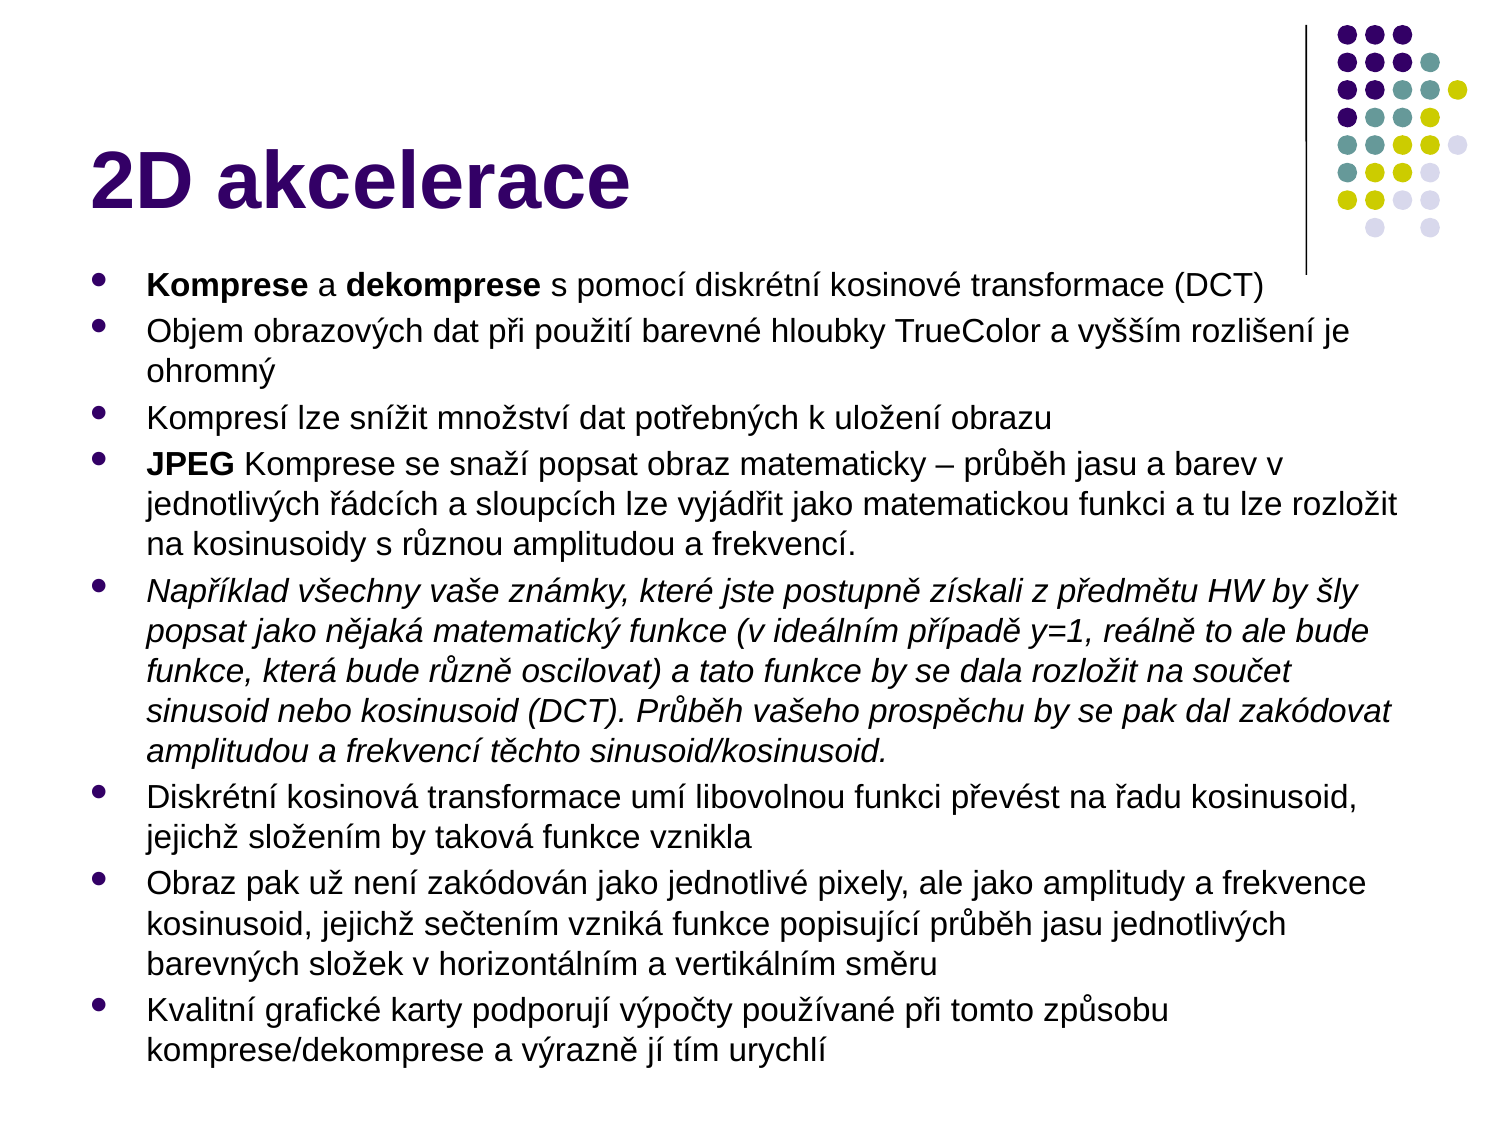

# 2D akcelerace
Komprese a dekomprese s pomocí diskrétní kosinové transformace (DCT)
Objem obrazových dat při použití barevné hloubky TrueColor a vyšším rozlišení je ohromný
Kompresí lze snížit množství dat potřebných k uložení obrazu
JPEG Komprese se snaží popsat obraz matematicky – průběh jasu a barev v jednotlivých řádcích a sloupcích lze vyjádřit jako matematickou funkci a tu lze rozložit na kosinusoidy s různou amplitudou a frekvencí.
Například všechny vaše známky, které jste postupně získali z předmětu HW by šly popsat jako nějaká matematický funkce (v ideálním případě y=1, reálně to ale bude funkce, která bude různě oscilovat) a tato funkce by se dala rozložit na součet sinusoid nebo kosinusoid (DCT). Průběh vašeho prospěchu by se pak dal zakódovat amplitudou a frekvencí těchto sinusoid/kosinusoid.
Diskrétní kosinová transformace umí libovolnou funkci převést na řadu kosinusoid, jejichž složením by taková funkce vznikla
Obraz pak už není zakódován jako jednotlivé pixely, ale jako amplitudy a frekvence kosinusoid, jejichž sečtením vzniká funkce popisující průběh jasu jednotlivých barevných složek v horizontálním a vertikálním směru
Kvalitní grafické karty podporují výpočty používané při tomto způsobu komprese/dekomprese a výrazně jí tím urychlí